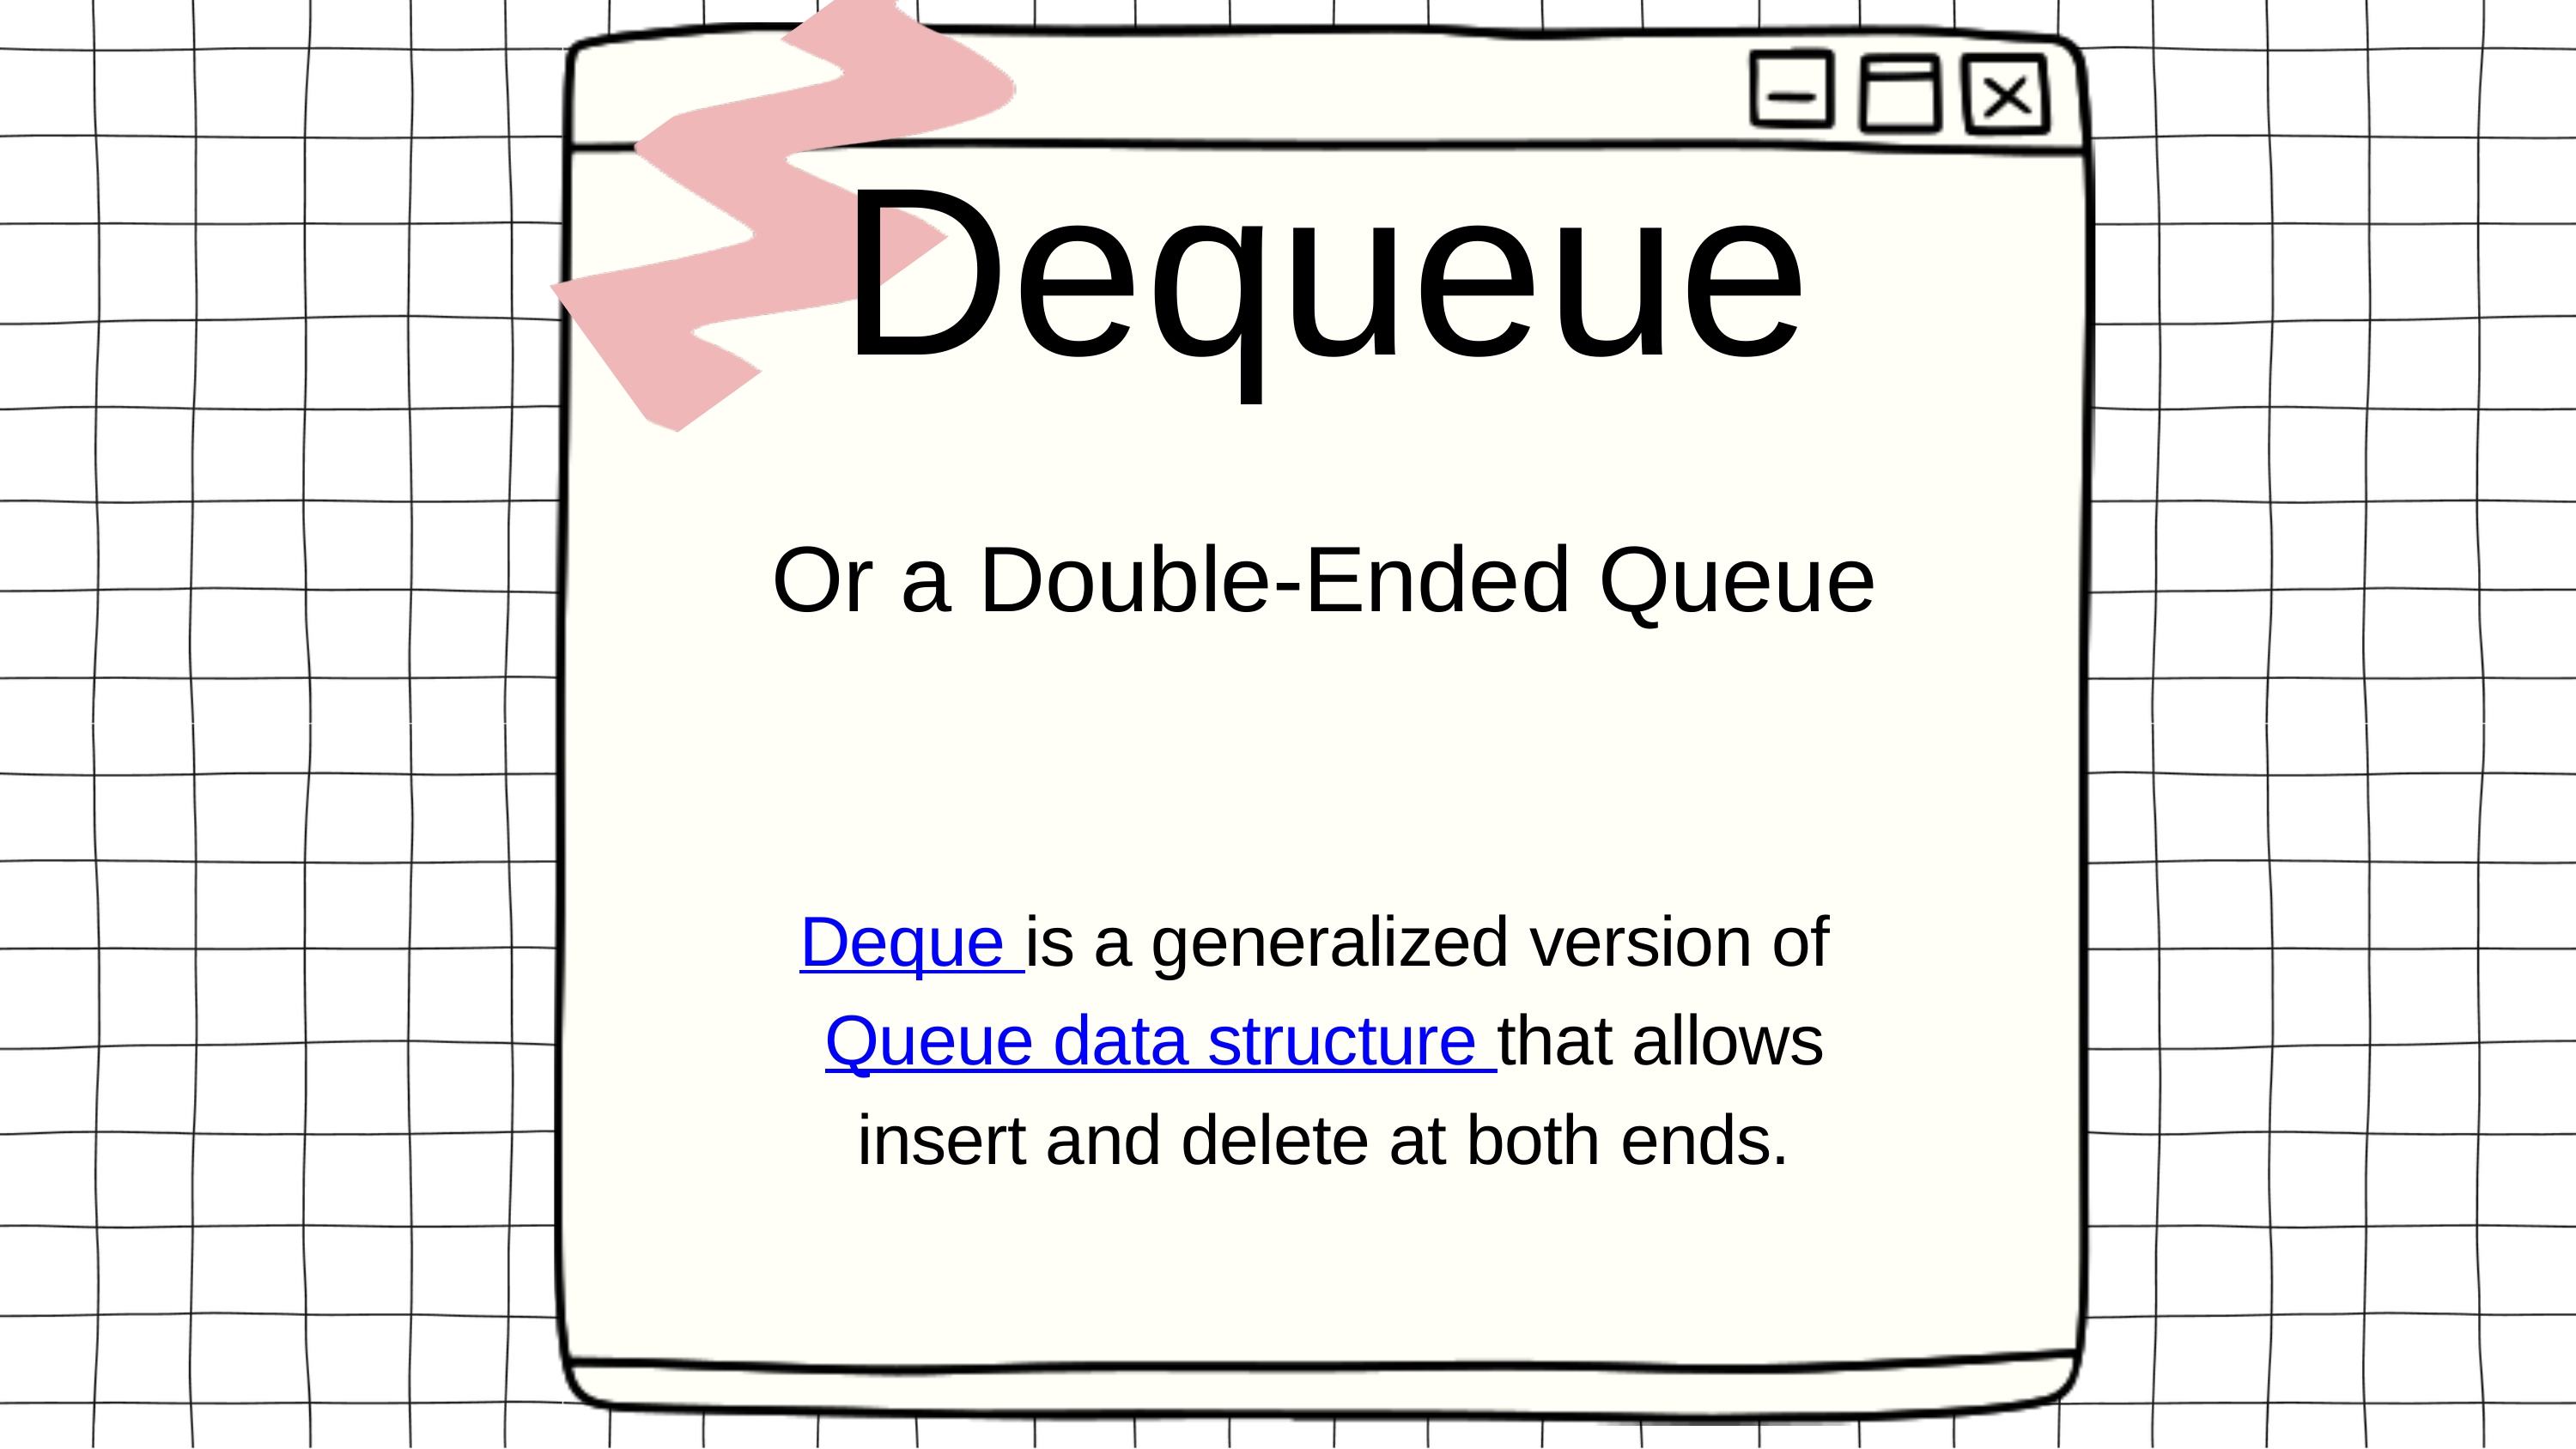

Dequeue
Or a Double-Ended Queue
Deque is a generalized version of Queue data structure that allows insert and delete at both ends.